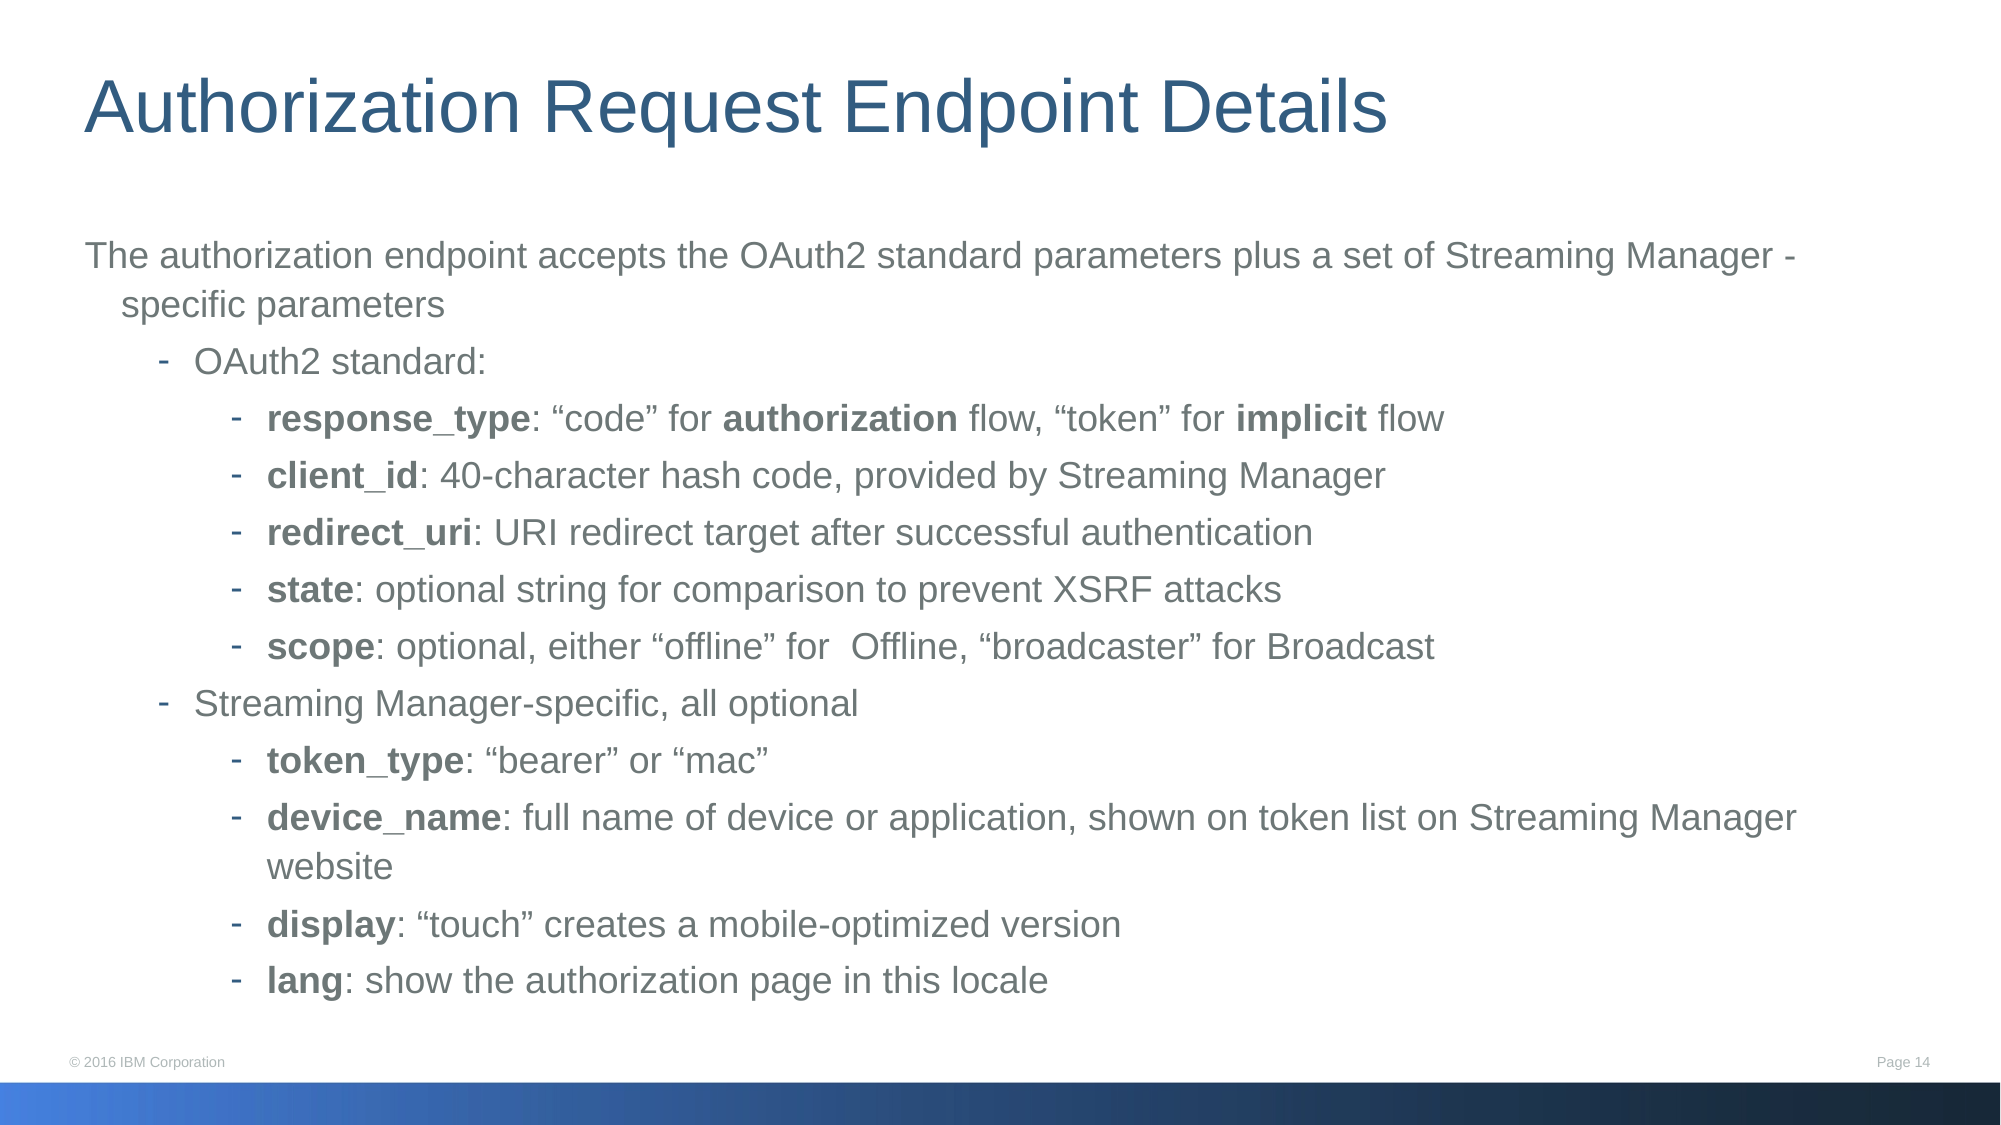

# Authorization Request Endpoint Details
The authorization endpoint accepts the OAuth2 standard parameters plus a set of Streaming Manager -specific parameters
OAuth2 standard:
response_type: “code” for authorization flow, “token” for implicit flow
client_id: 40-character hash code, provided by Streaming Manager
redirect_uri: URI redirect target after successful authentication
state: optional string for comparison to prevent XSRF attacks
scope: optional, either “offline” for  Offline, “broadcaster” for Broadcast
Streaming Manager-specific, all optional
token_type: “bearer” or “mac”
device_name: full name of device or application, shown on token list on Streaming Manager website
display: “touch” creates a mobile-optimized version
lang: show the authorization page in this locale